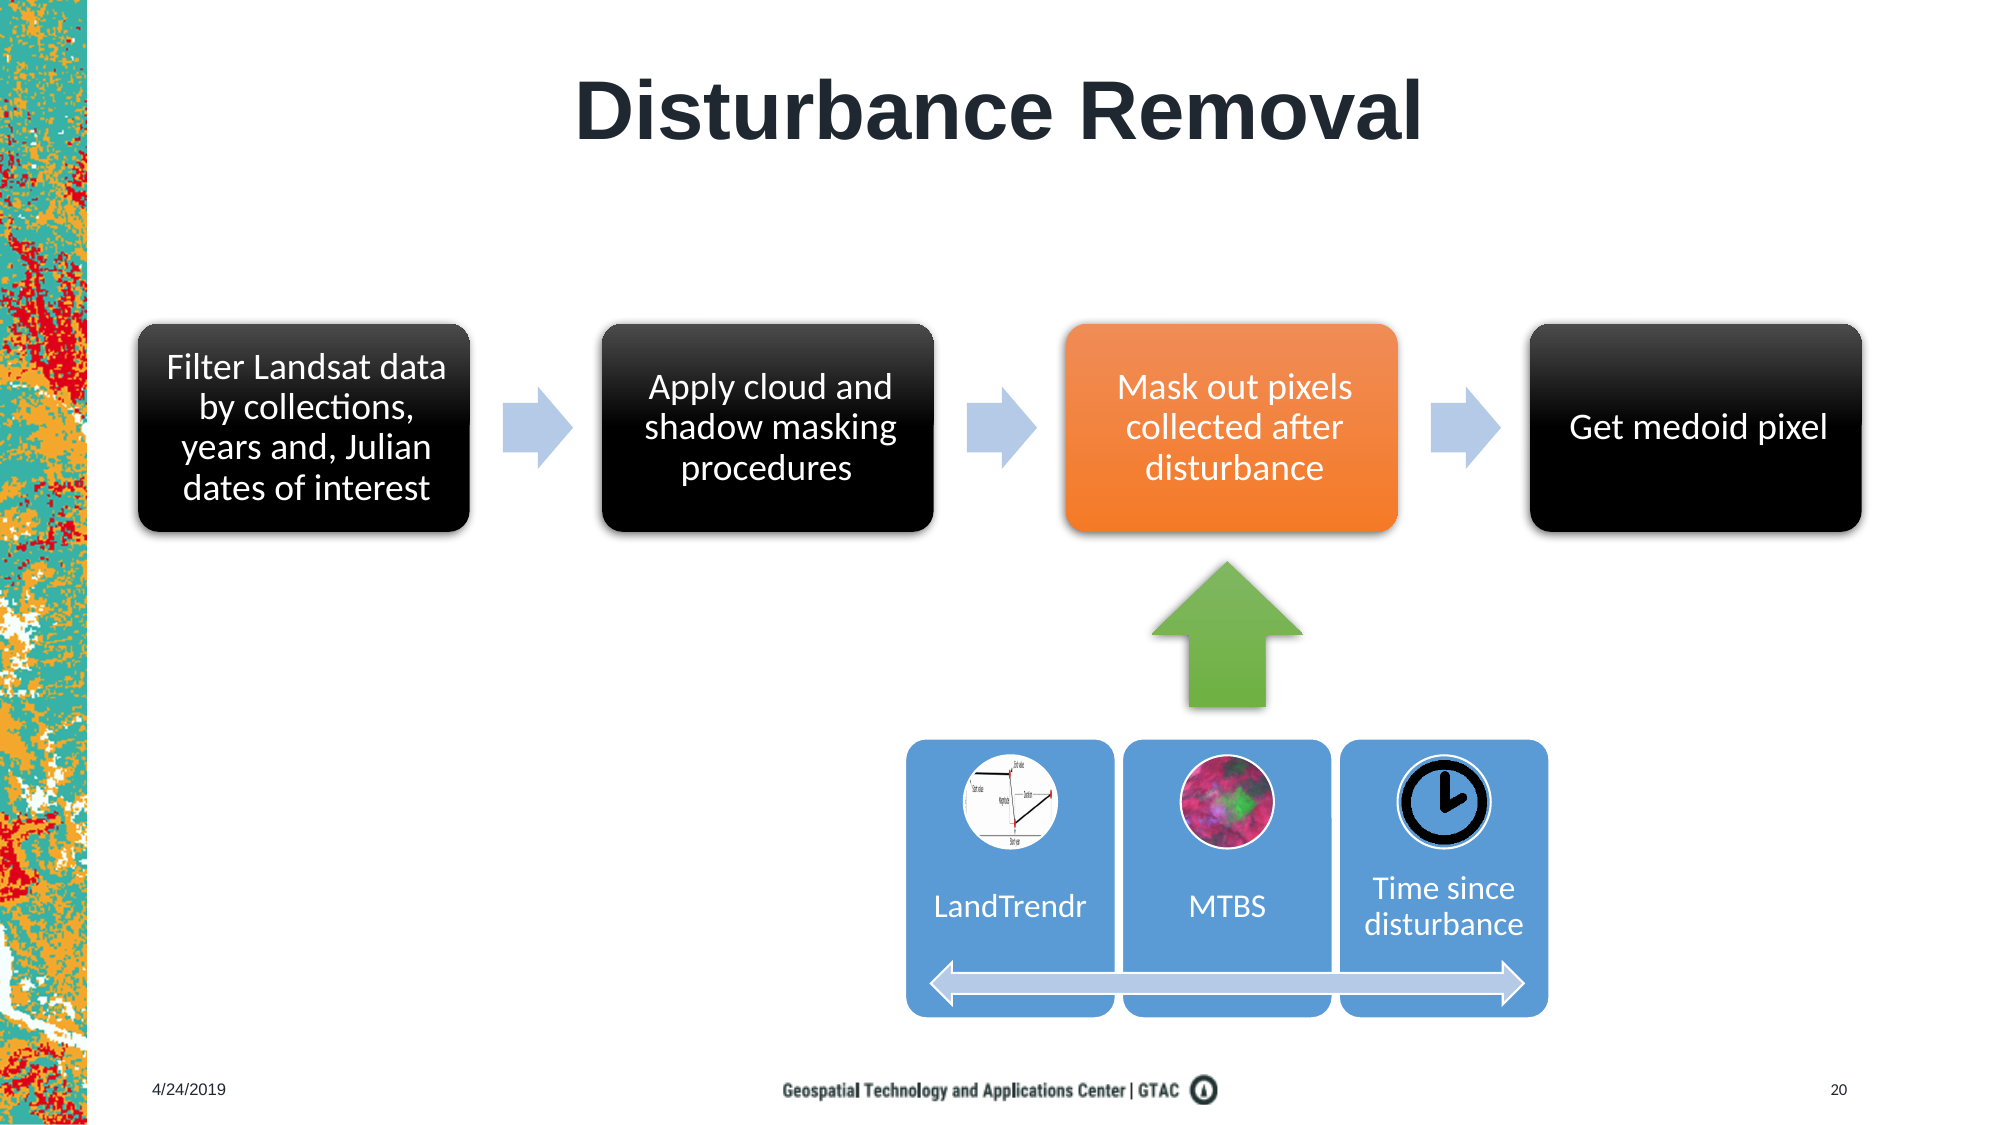

# Disturbance Removal
Filter Landsat data by collections, years and, Julian dates of interest

Apply cloud and shadow masking procedures

Mask out pixels collected after disturbance

Get medoid pixel

LandTrendr
MTBS
Time since disturbance